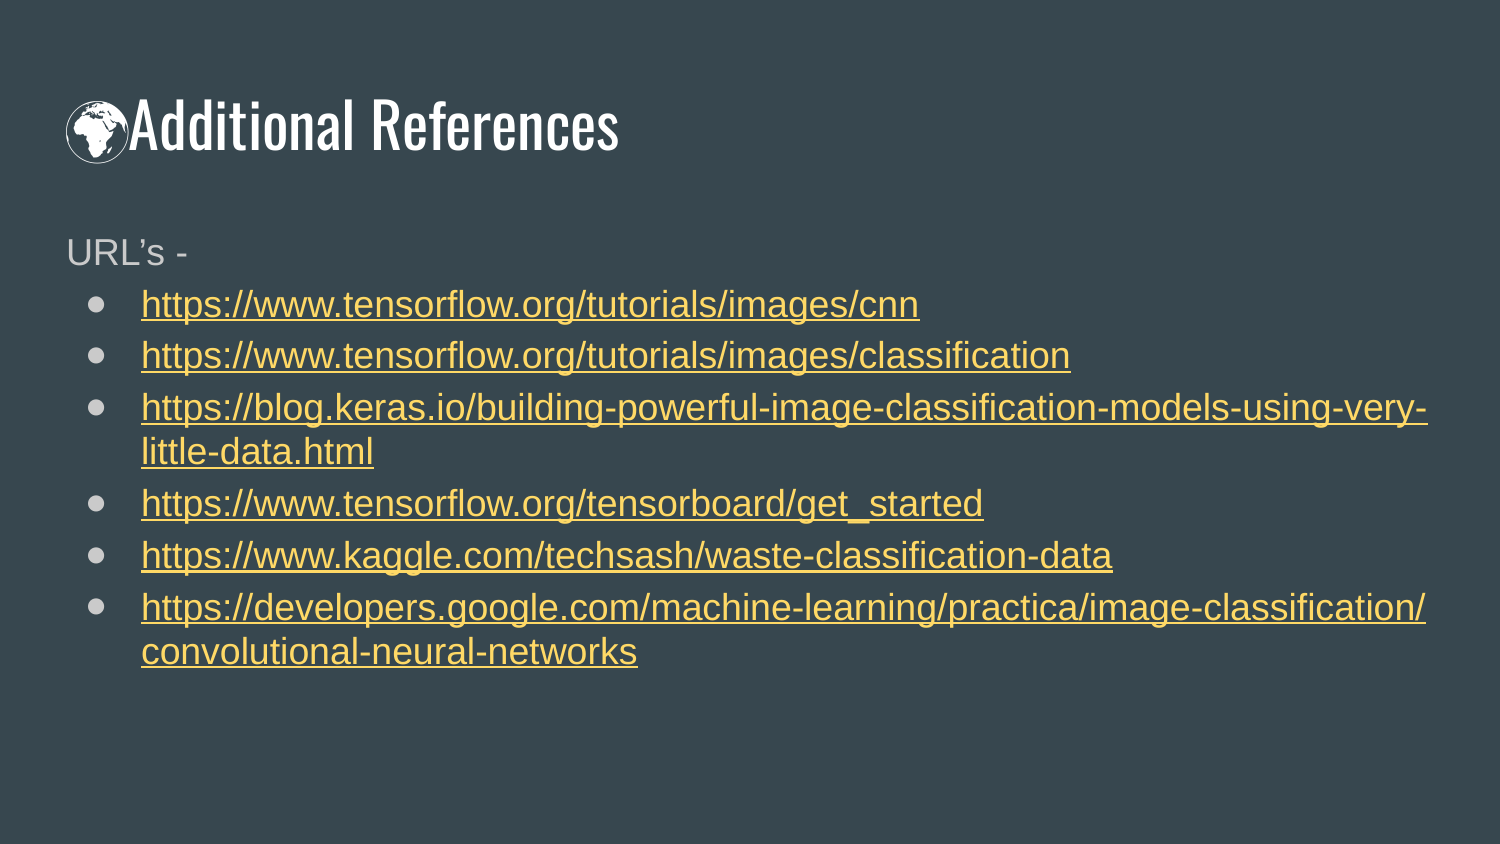

# 🌍Additional References
URL’s -
https://www.tensorflow.org/tutorials/images/cnn
https://www.tensorflow.org/tutorials/images/classification
https://blog.keras.io/building-powerful-image-classification-models-using-very-little-data.html
https://www.tensorflow.org/tensorboard/get_started
https://www.kaggle.com/techsash/waste-classification-data
https://developers.google.com/machine-learning/practica/image-classification/convolutional-neural-networks